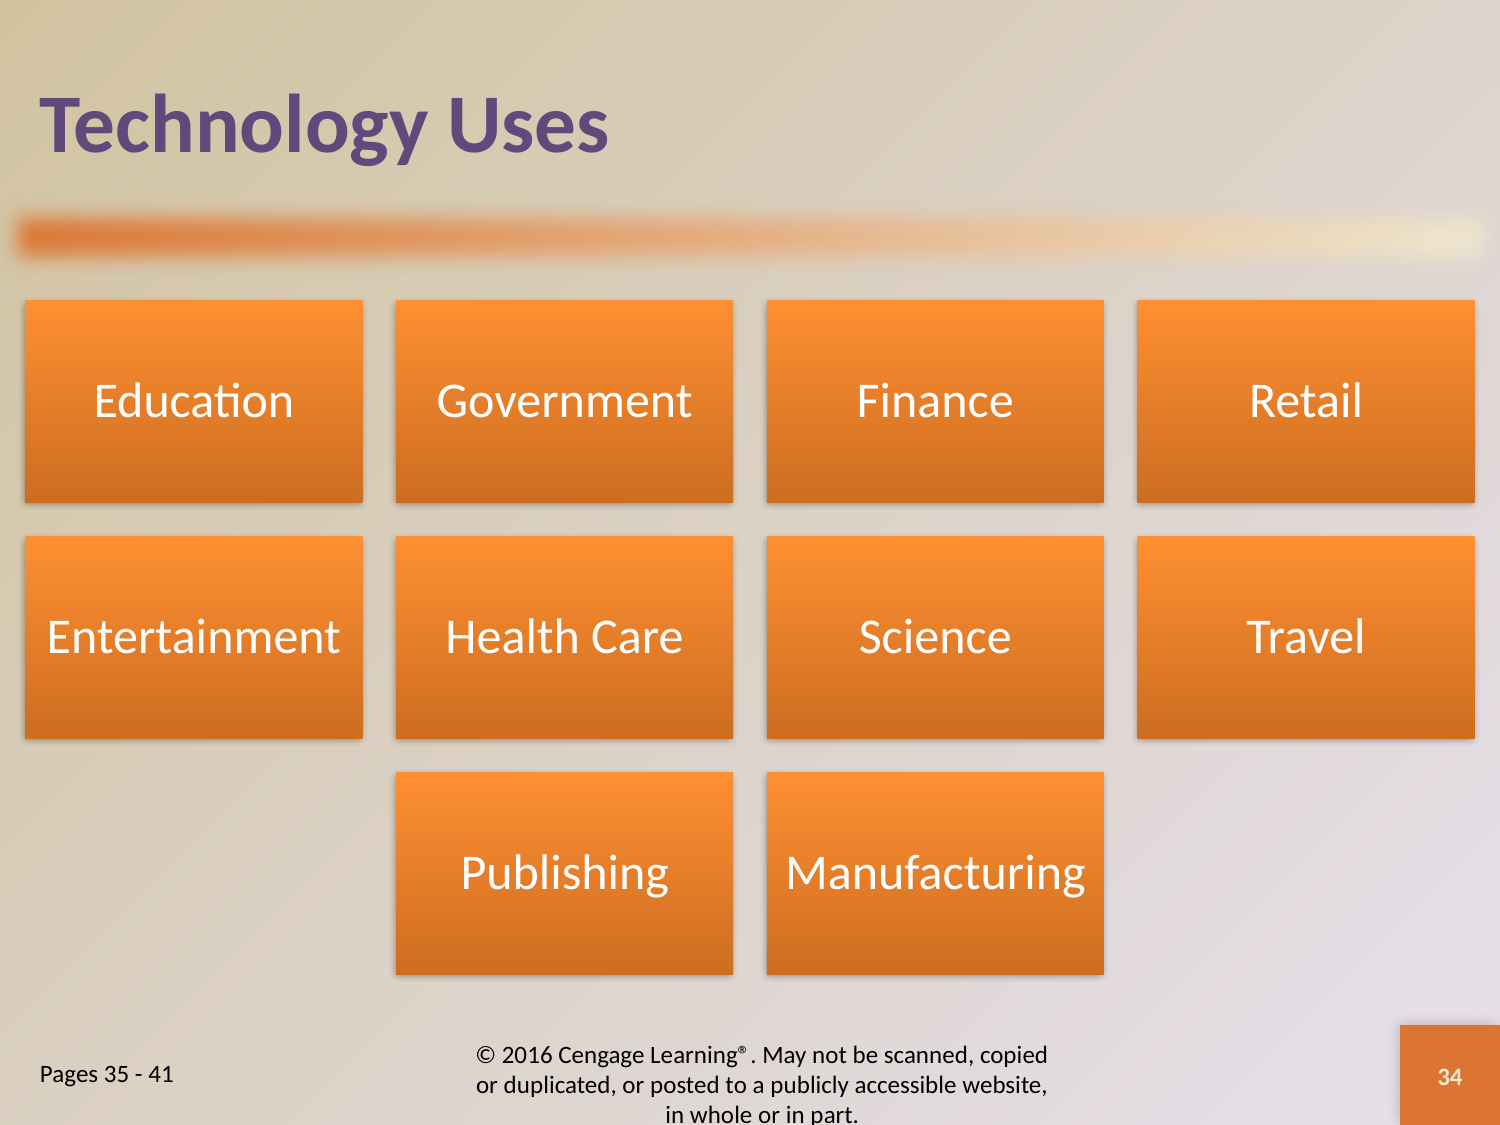

# Technology Uses
Education
Government
Finance
Retail
Entertainment
Health Care
Science
Travel
Publishing
Manufacturing
© 2016 Cengage Learning®. May not be scanned, copied or duplicated, or posted to a publicly accessible website, in whole or in part.
Pages 35 - 41